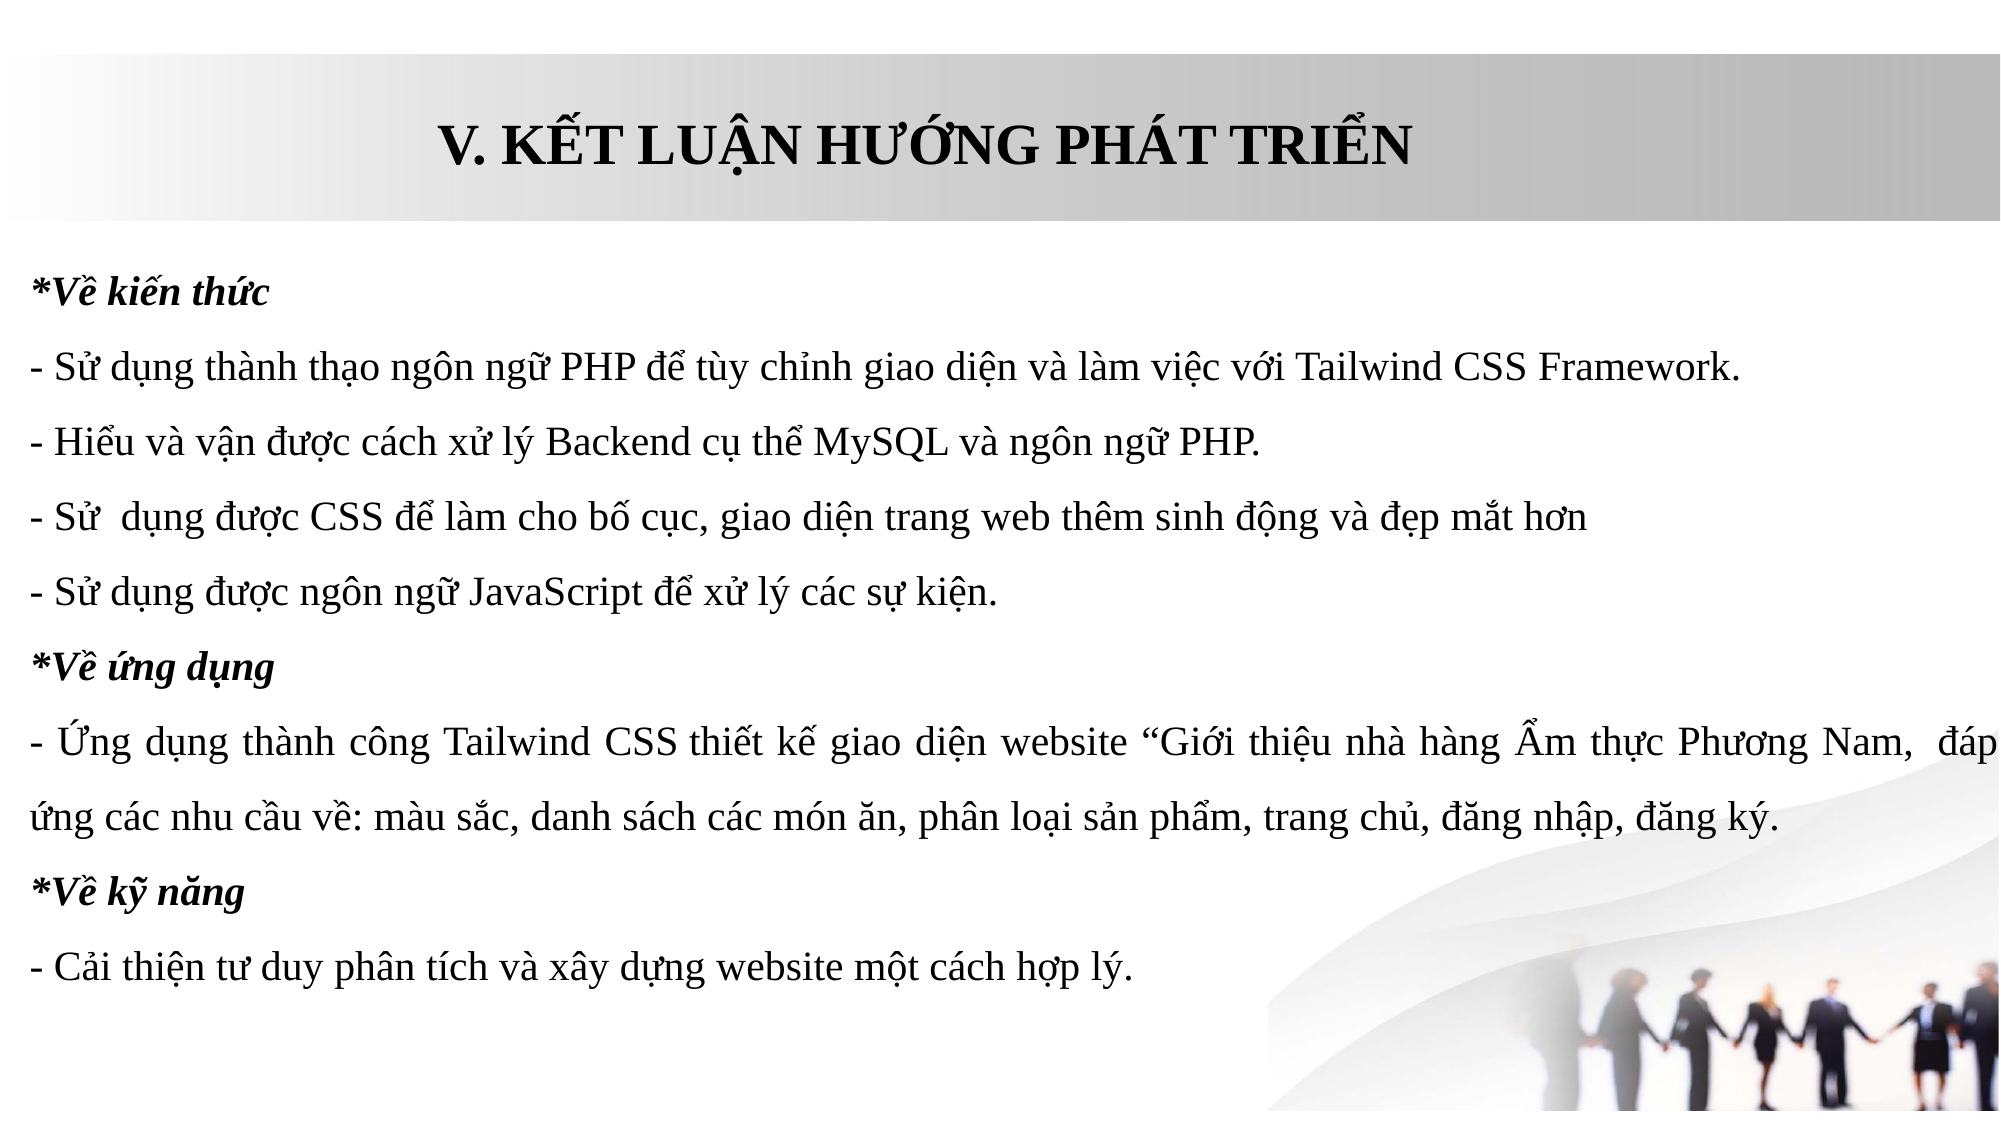

V. KẾT LUẬN HƯỚNG PHÁT TRIỂN
*Về kiến thức
- Sử dụng thành thạo ngôn ngữ PHP để tùy chỉnh giao diện và làm việc với Tailwind CSS Framework.
- Hiểu và vận được cách xử lý Backend cụ thể MySQL và ngôn ngữ PHP.
- Sử  dụng được CSS để làm cho bố cục, giao diện trang web thêm sinh động và đẹp mắt hơn
- Sử dụng được ngôn ngữ JavaScript để xử lý các sự kiện.
*Về ứng dụng
- Ứng dụng thành công Tailwind CSS thiết kế giao diện website “Giới thiệu nhà hàng Ẩm thực Phương Nam,  đáp ứng các nhu cầu về: màu sắc, danh sách các món ăn, phân loại sản phẩm, trang chủ, đăng nhập, đăng ký.
*Về kỹ năng
- Cải thiện tư duy phân tích và xây dựng website một cách hợp lý.